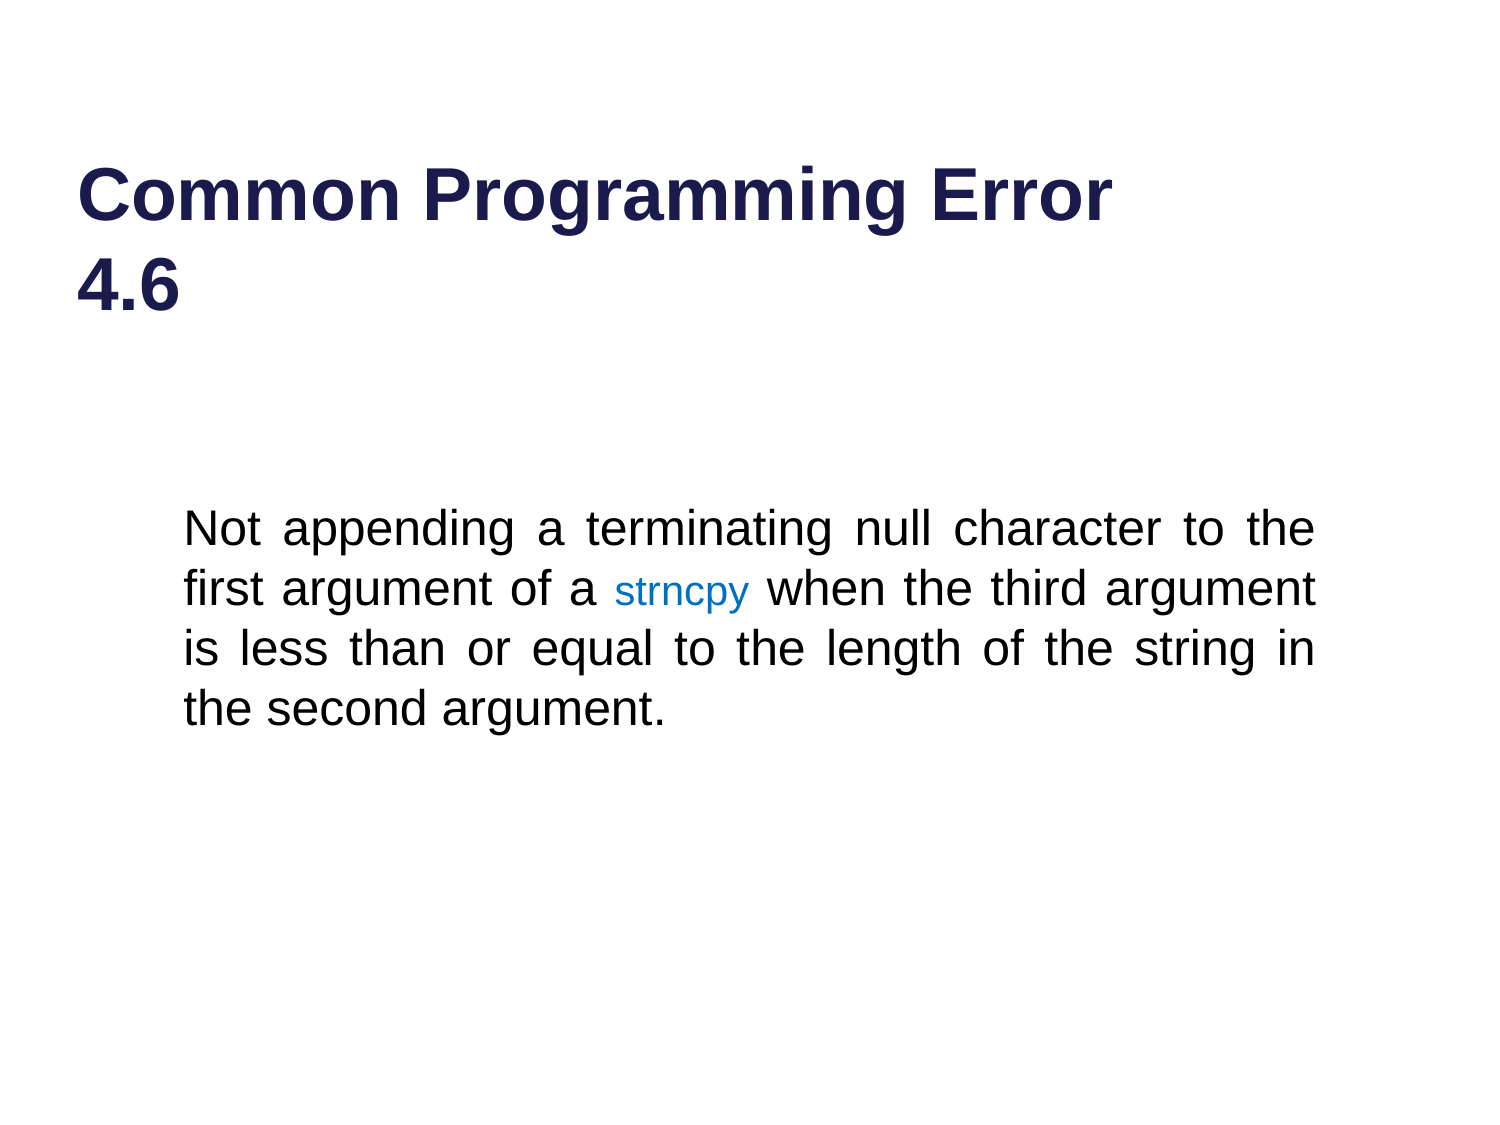

# Common Programming Error 4.6
Not appending a terminating null character to the first argument of a strncpy when the third argument is less than or equal to the length of the string in the second argument.